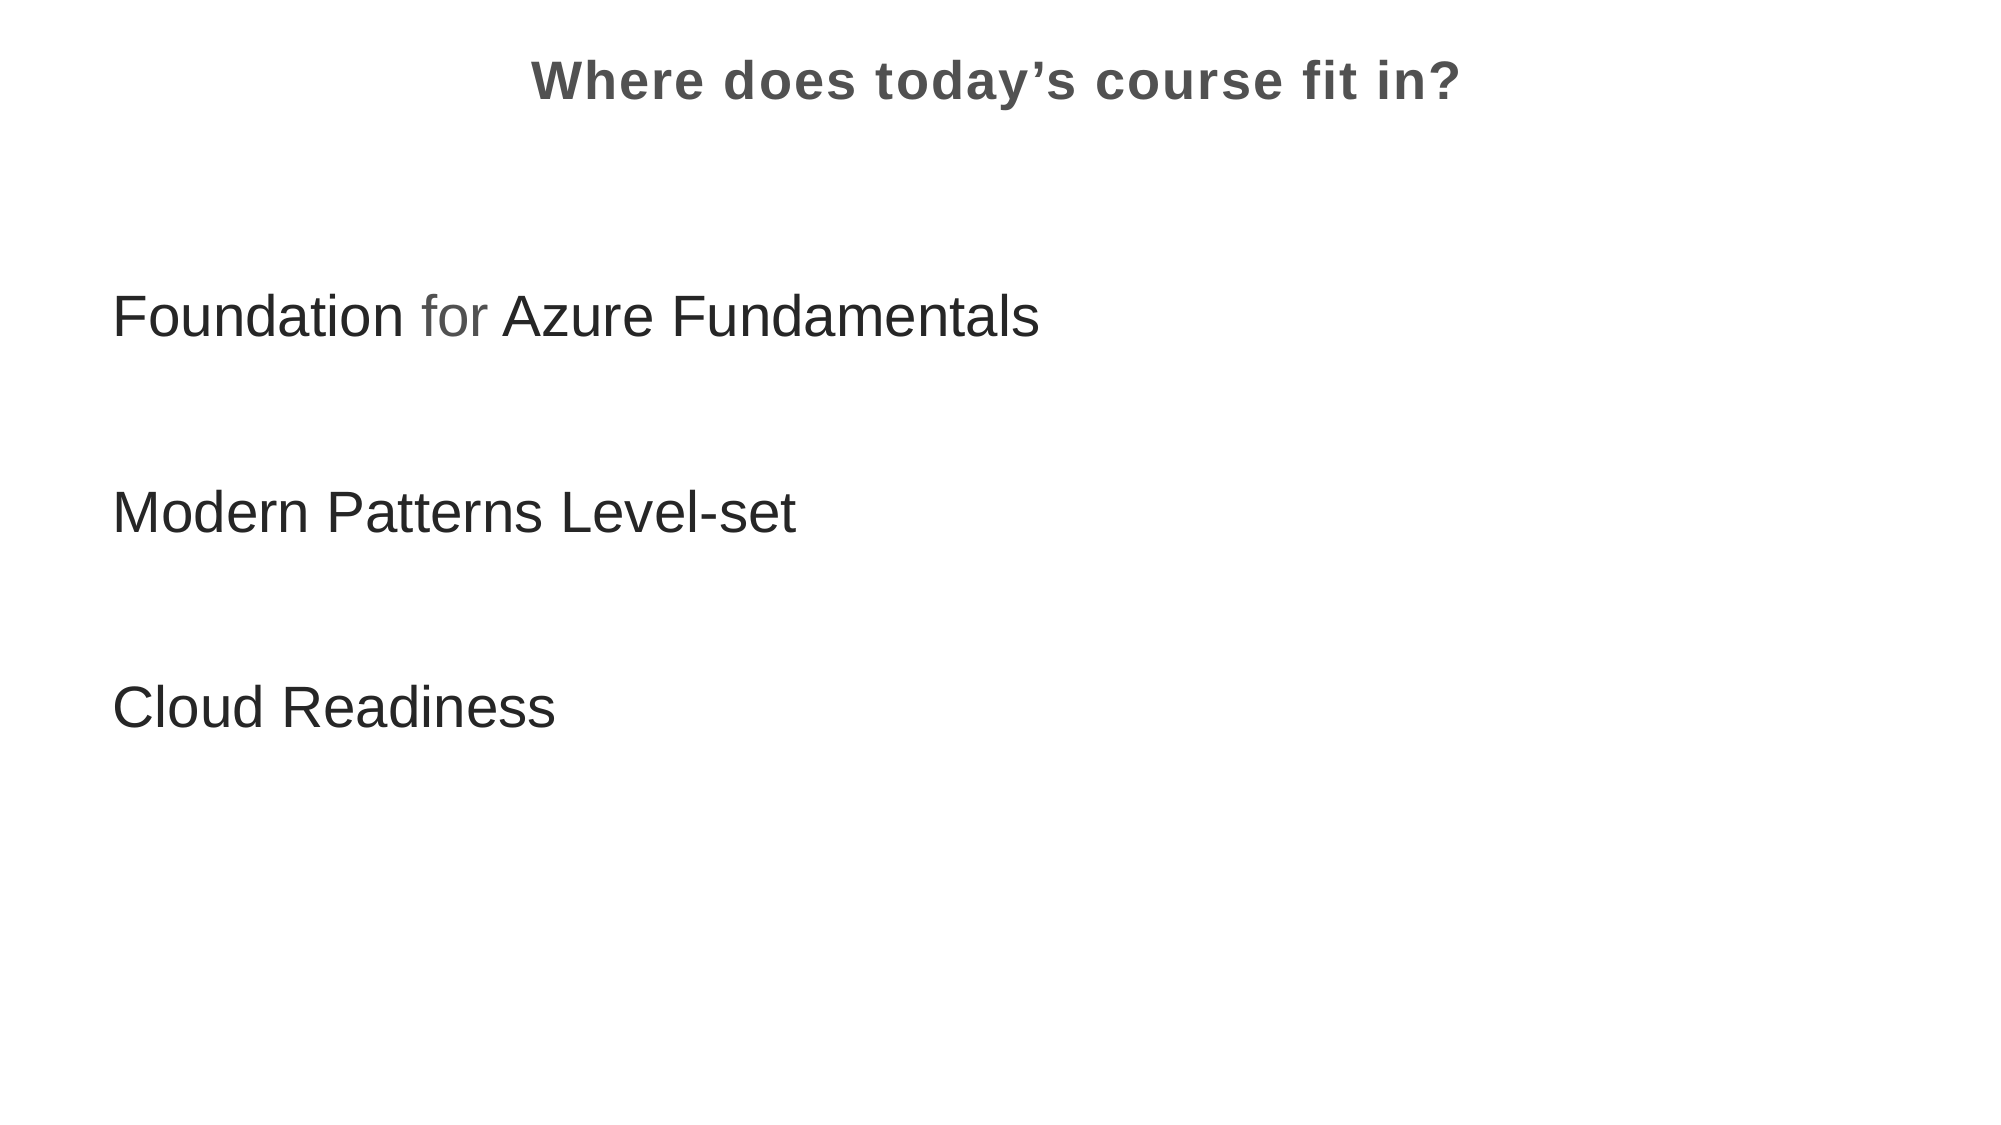

# Where does today’s course fit in?
Foundation for Azure Fundamentals

Modern Patterns Level-set

Cloud Readiness